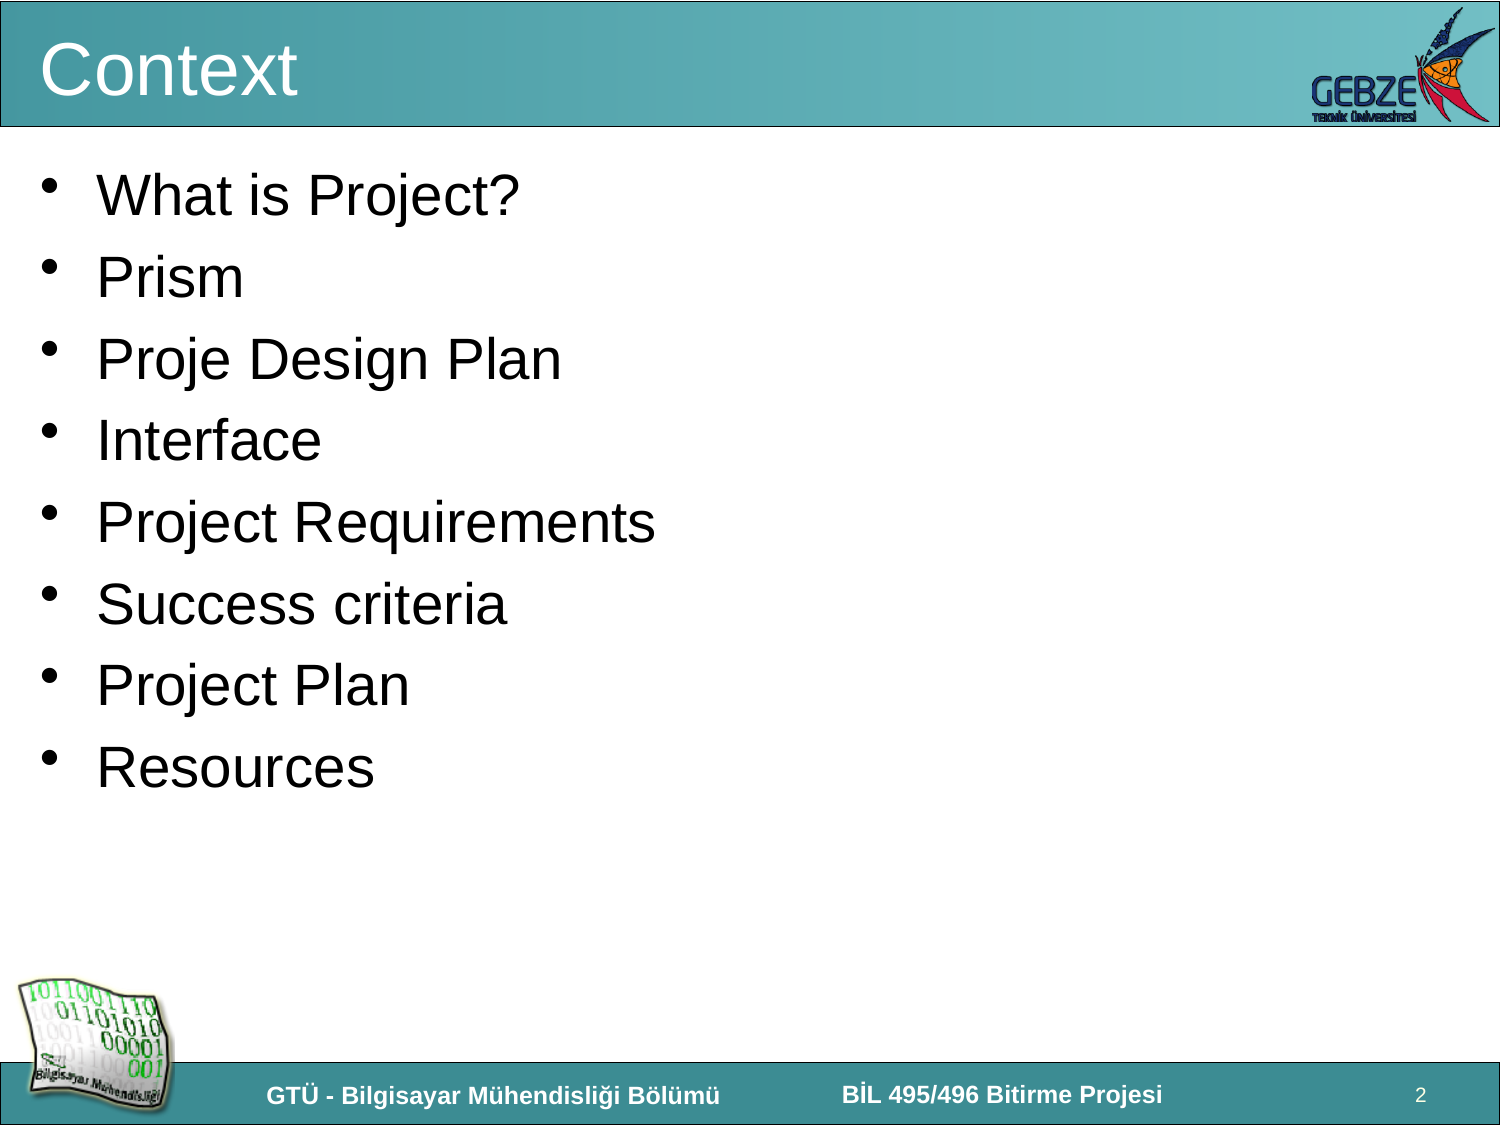

# Context
What is Project?
Prism
Proje Design Plan
Interface
Project Requirements
Success criteria
Project Plan
Resources
2